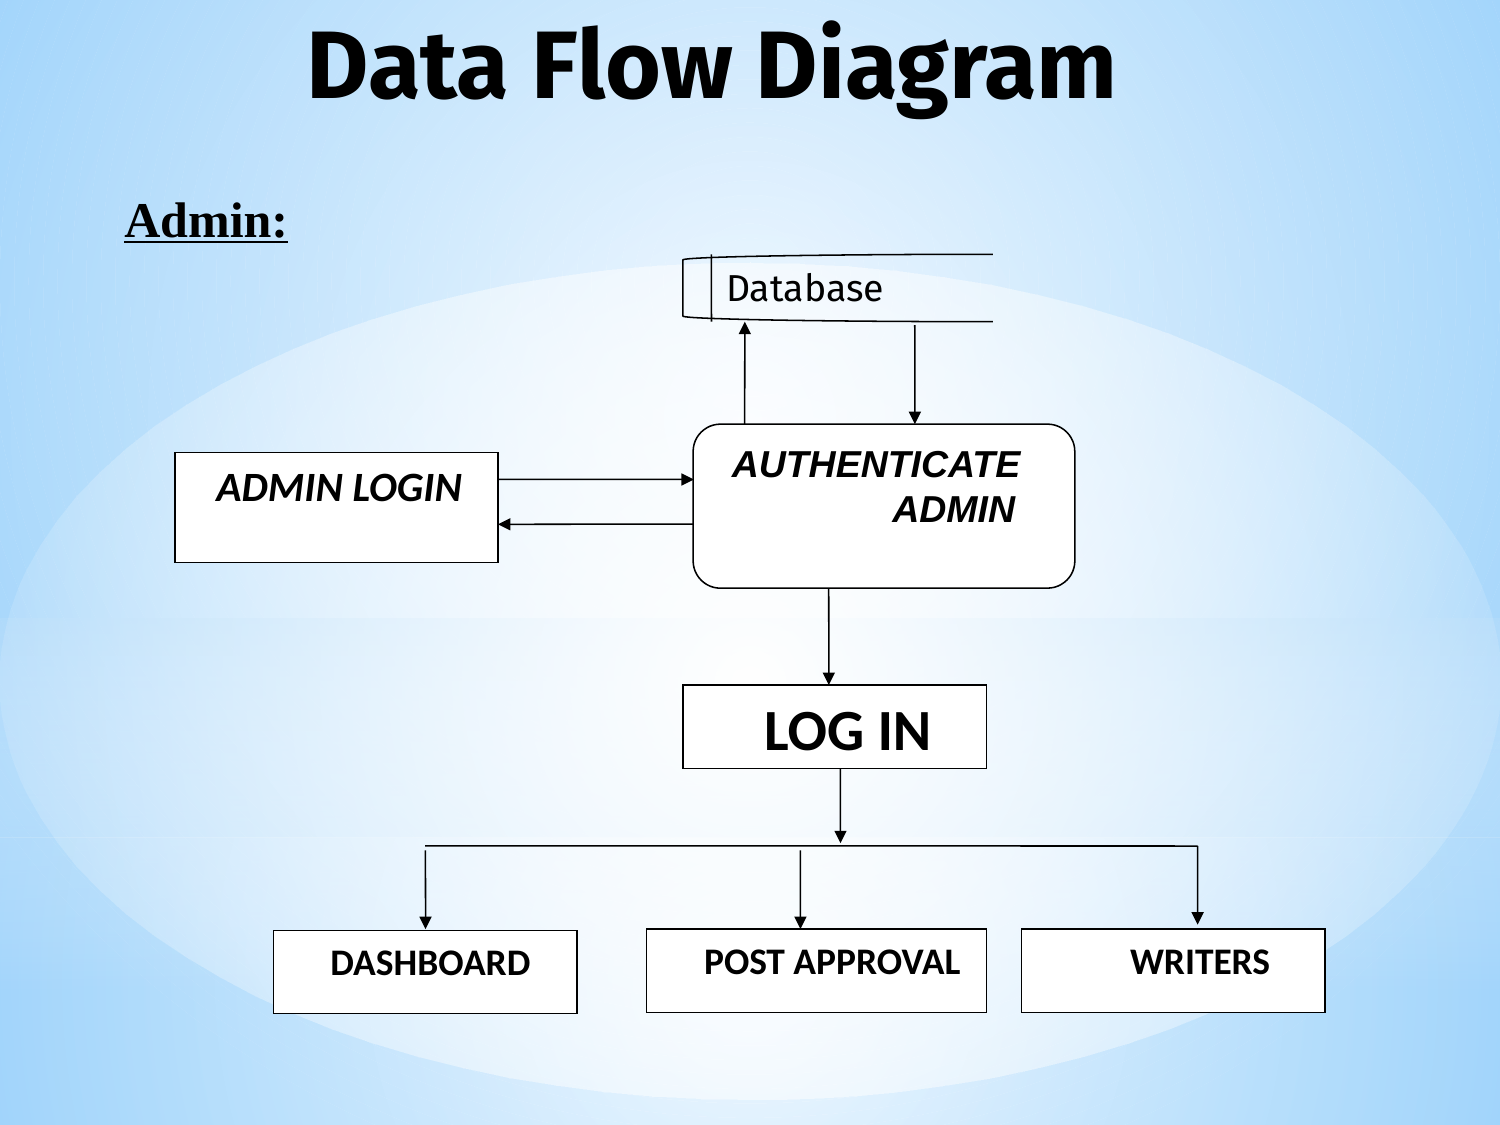

# Data Flow Diagram

Admin:

  AUTHENTICATE                    ADMIN
     ADMIN LOGIN

     LOG IN

     POST APPROVAL
           WRITERS
        DASHBOARD
Database